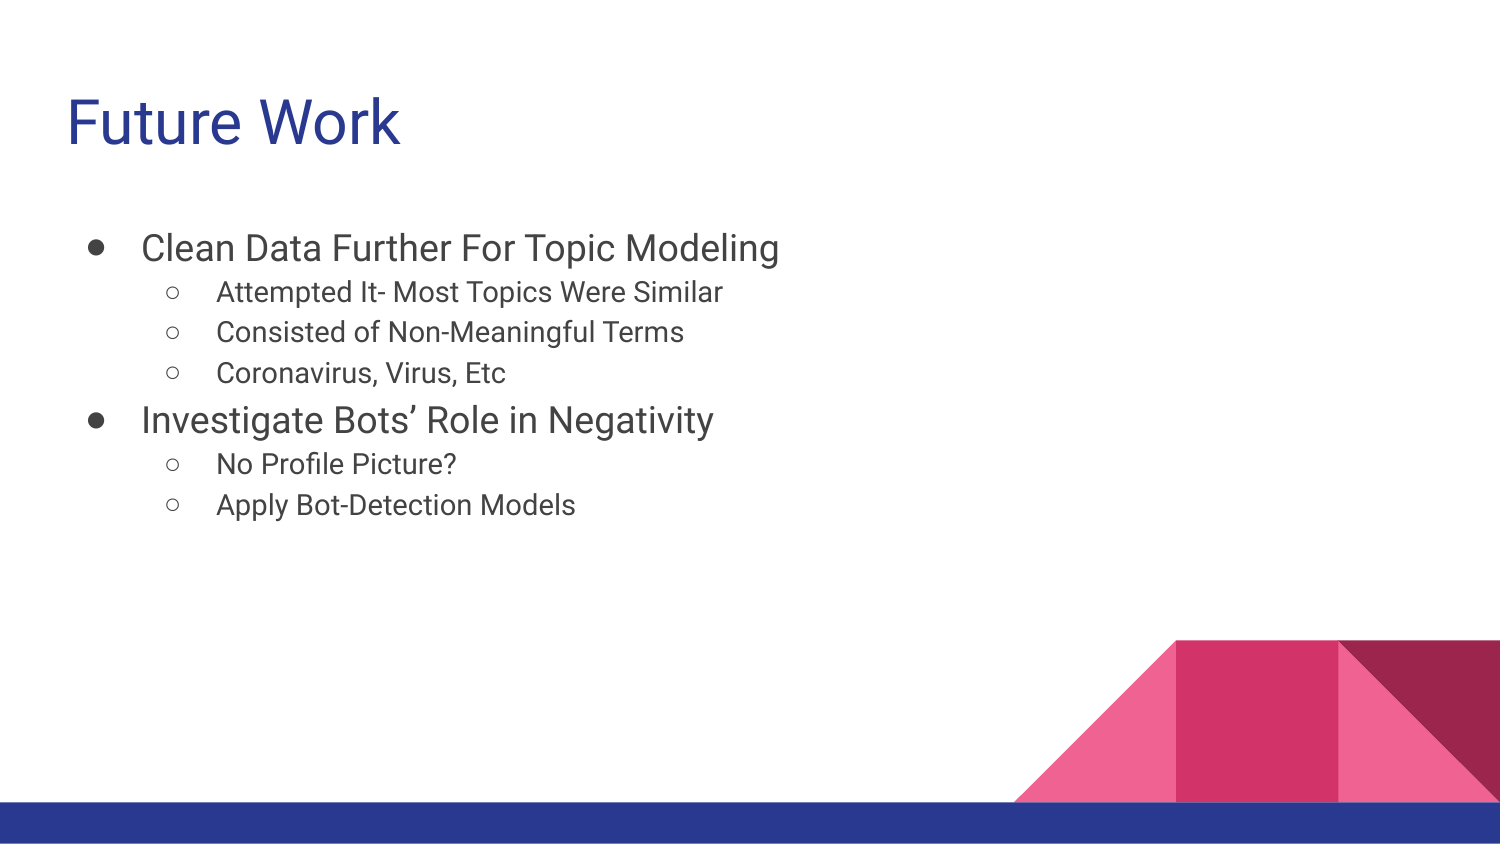

# Future Work
Clean Data Further For Topic Modeling
Attempted It- Most Topics Were Similar
Consisted of Non-Meaningful Terms
Coronavirus, Virus, Etc
Investigate Bots’ Role in Negativity
No Profile Picture?
Apply Bot-Detection Models